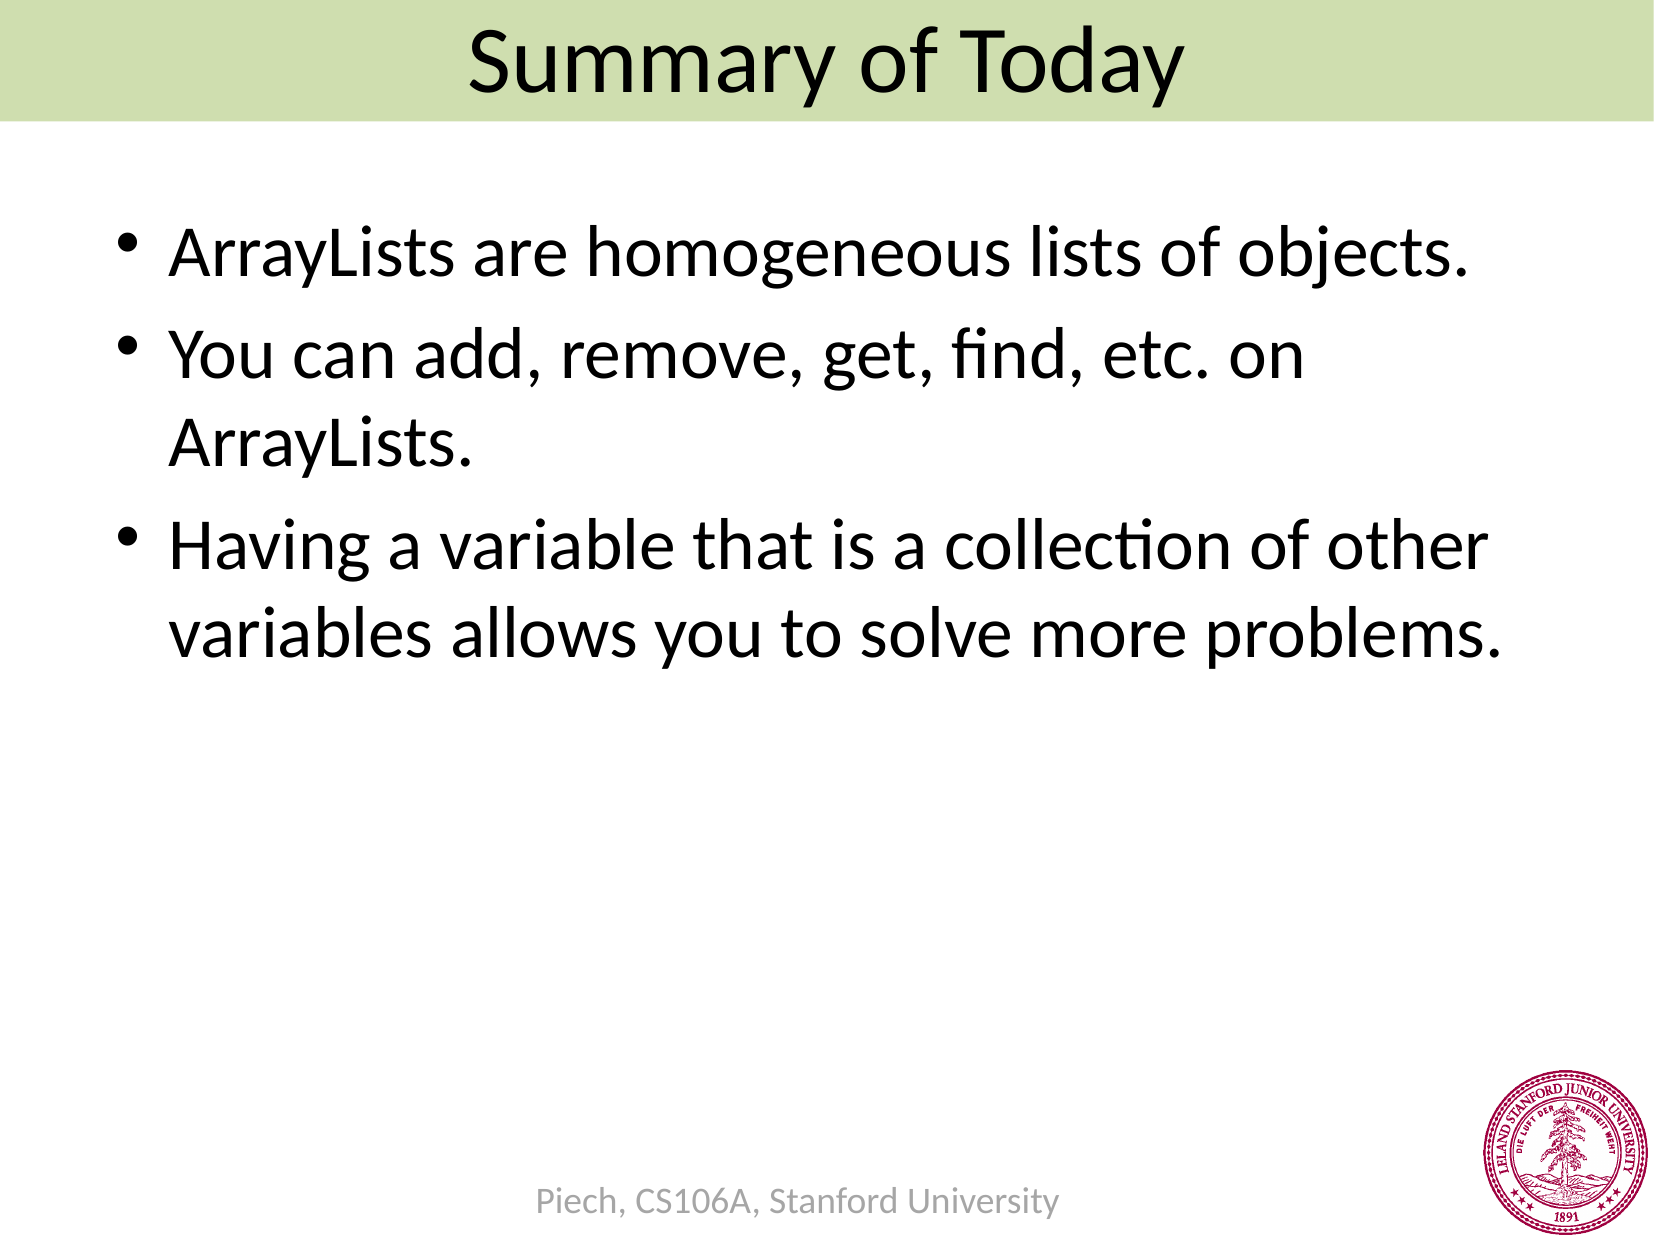

Summary of Today
ArrayLists are homogeneous lists of objects.
You can add, remove, get, find, etc. on ArrayLists.
Having a variable that is a collection of other variables allows you to solve more problems.